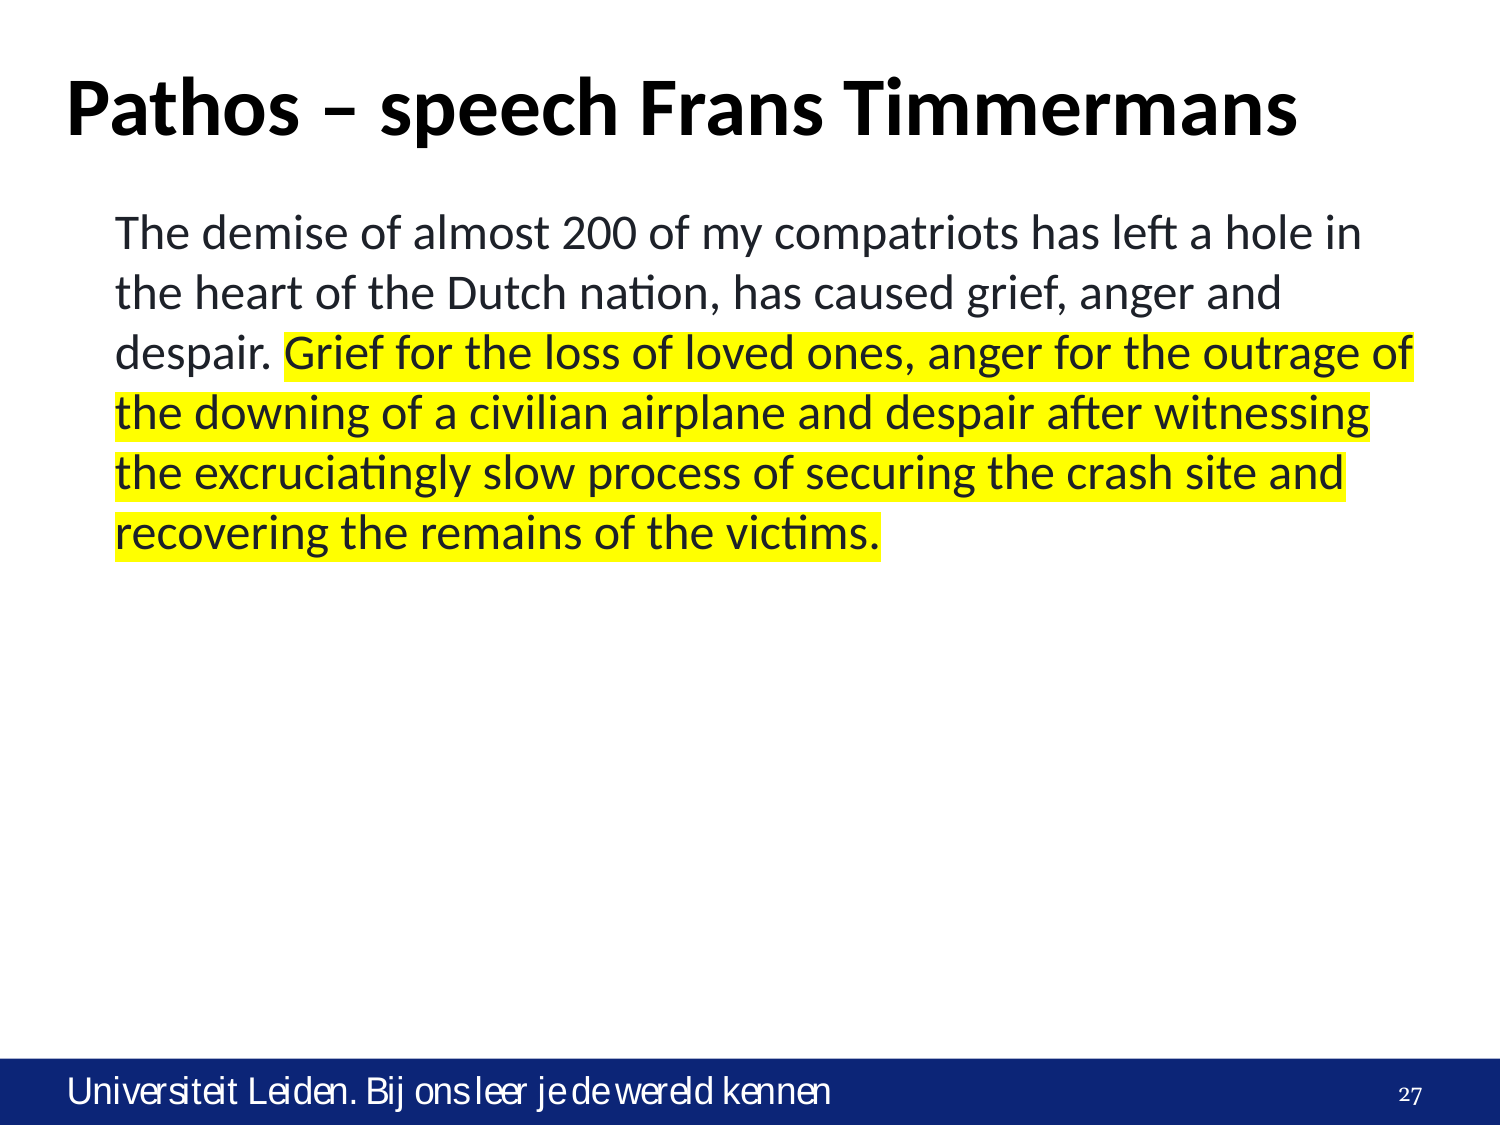

# Pathos – speech Frans Timmermans
The demise of almost 200 of my compatriots has left a hole in the heart of the Dutch nation, has caused grief, anger and despair. Grief for the loss of loved ones, anger for the outrage of the downing of a civilian airplane and despair after witnessing the excruciatingly slow process of securing the crash site and recovering the remains of the victims.